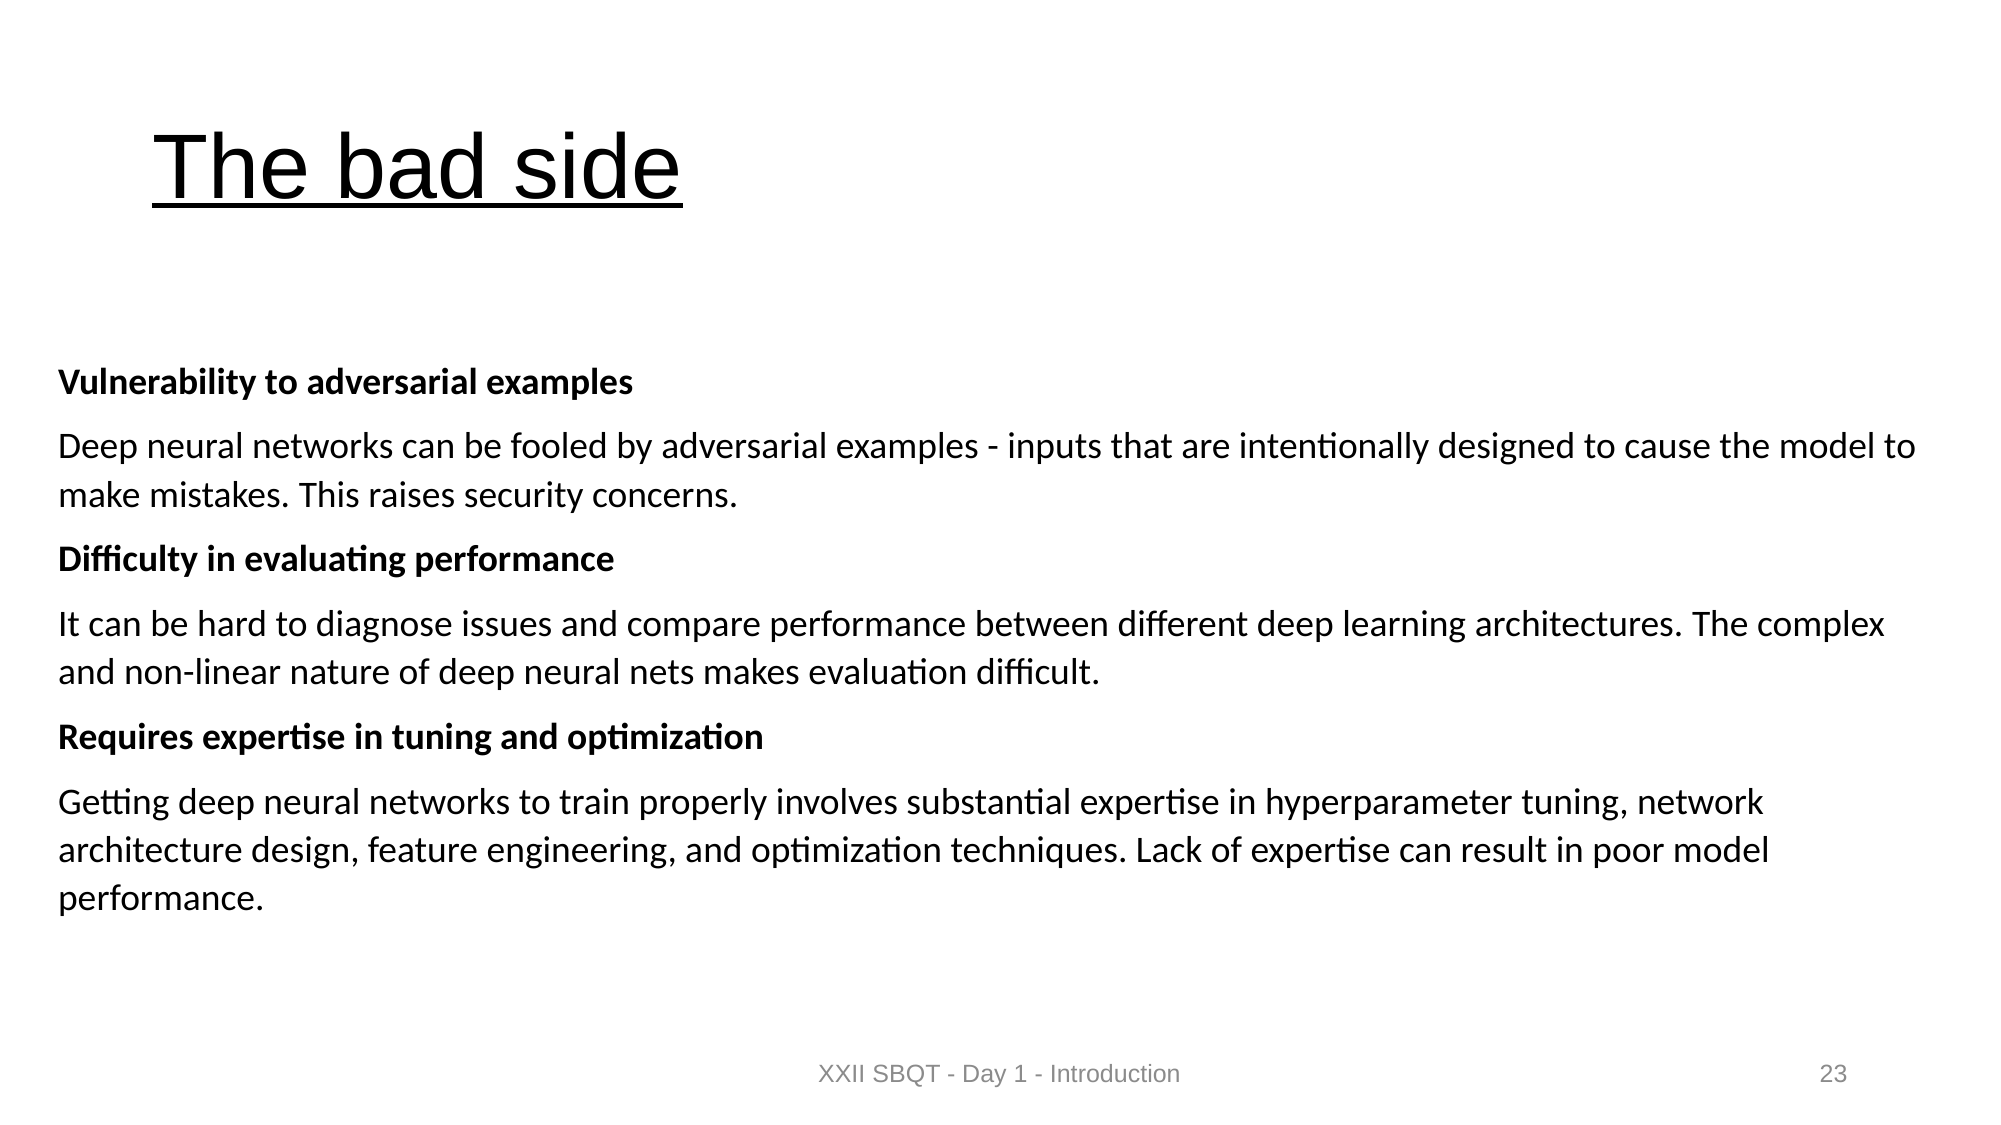

# The bad side
Vulnerability to adversarial examples
Deep neural networks can be fooled by adversarial examples - inputs that are intentionally designed to cause the model to make mistakes. This raises security concerns.
Difficulty in evaluating performance
It can be hard to diagnose issues and compare performance between different deep learning architectures. The complex and non-linear nature of deep neural nets makes evaluation difficult.
Requires expertise in tuning and optimization
Getting deep neural networks to train properly involves substantial expertise in hyperparameter tuning, network architecture design, feature engineering, and optimization techniques. Lack of expertise can result in poor model performance.
XXII SBQT - Day 1 - Introduction
23